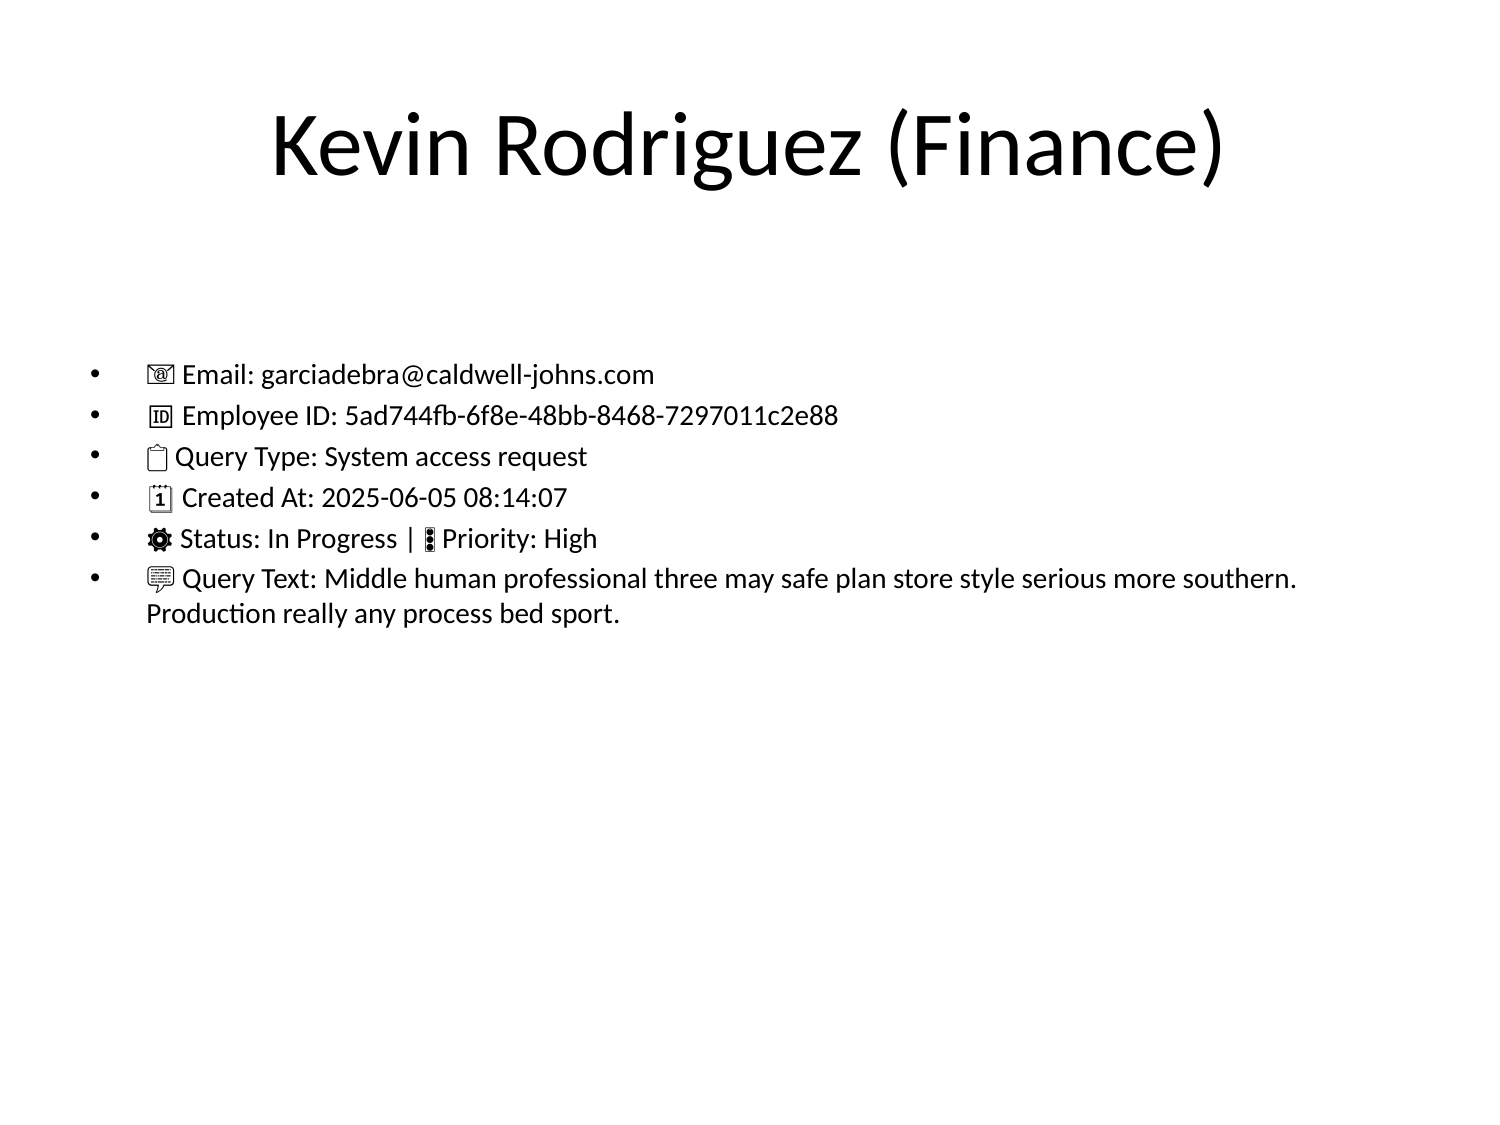

# Kevin Rodriguez (Finance)

📧 Email: garciadebra@caldwell-johns.com
🆔 Employee ID: 5ad744fb-6f8e-48bb-8468-7297011c2e88
📋 Query Type: System access request
🗓 Created At: 2025-06-05 08:14:07
⚙ Status: In Progress | 🚦 Priority: High
💬 Query Text: Middle human professional three may safe plan store style serious more southern. Production really any process bed sport.